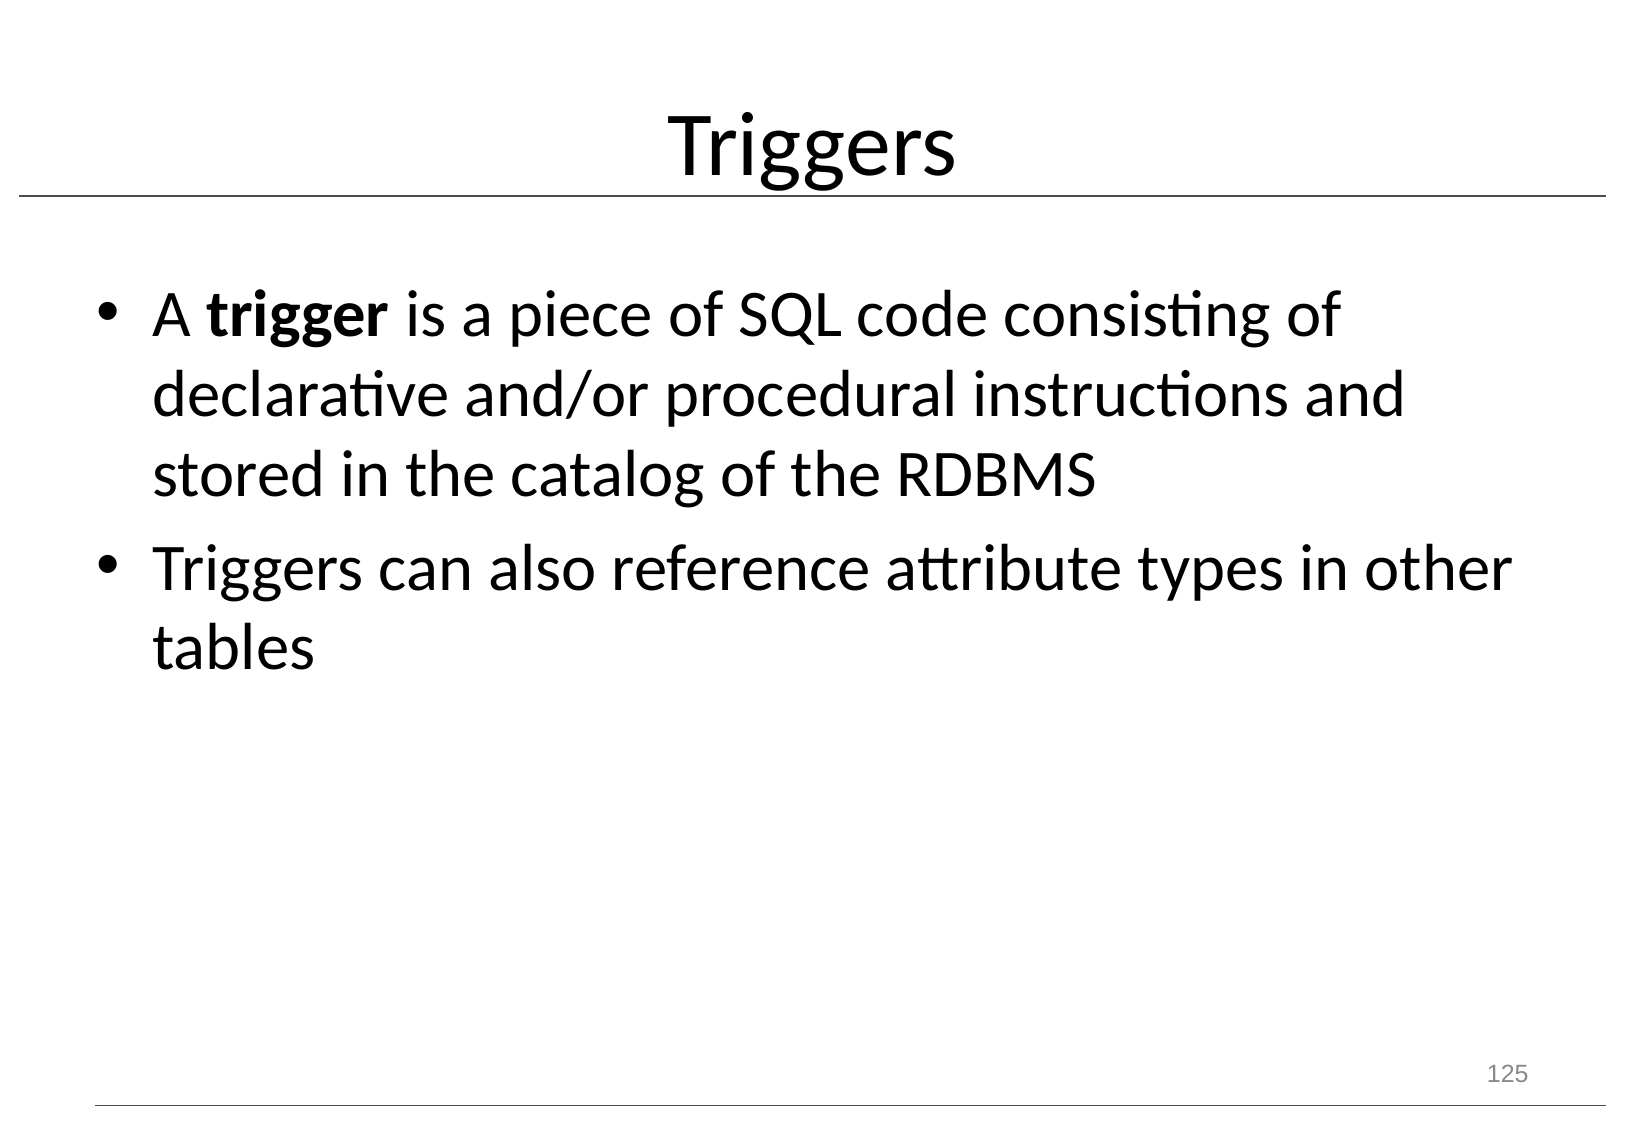

# Triggers
A trigger is a piece of SQL code consisting of declarative and/or procedural instructions and stored in the catalog of the RDBMS
Triggers can also reference attribute types in other tables
125